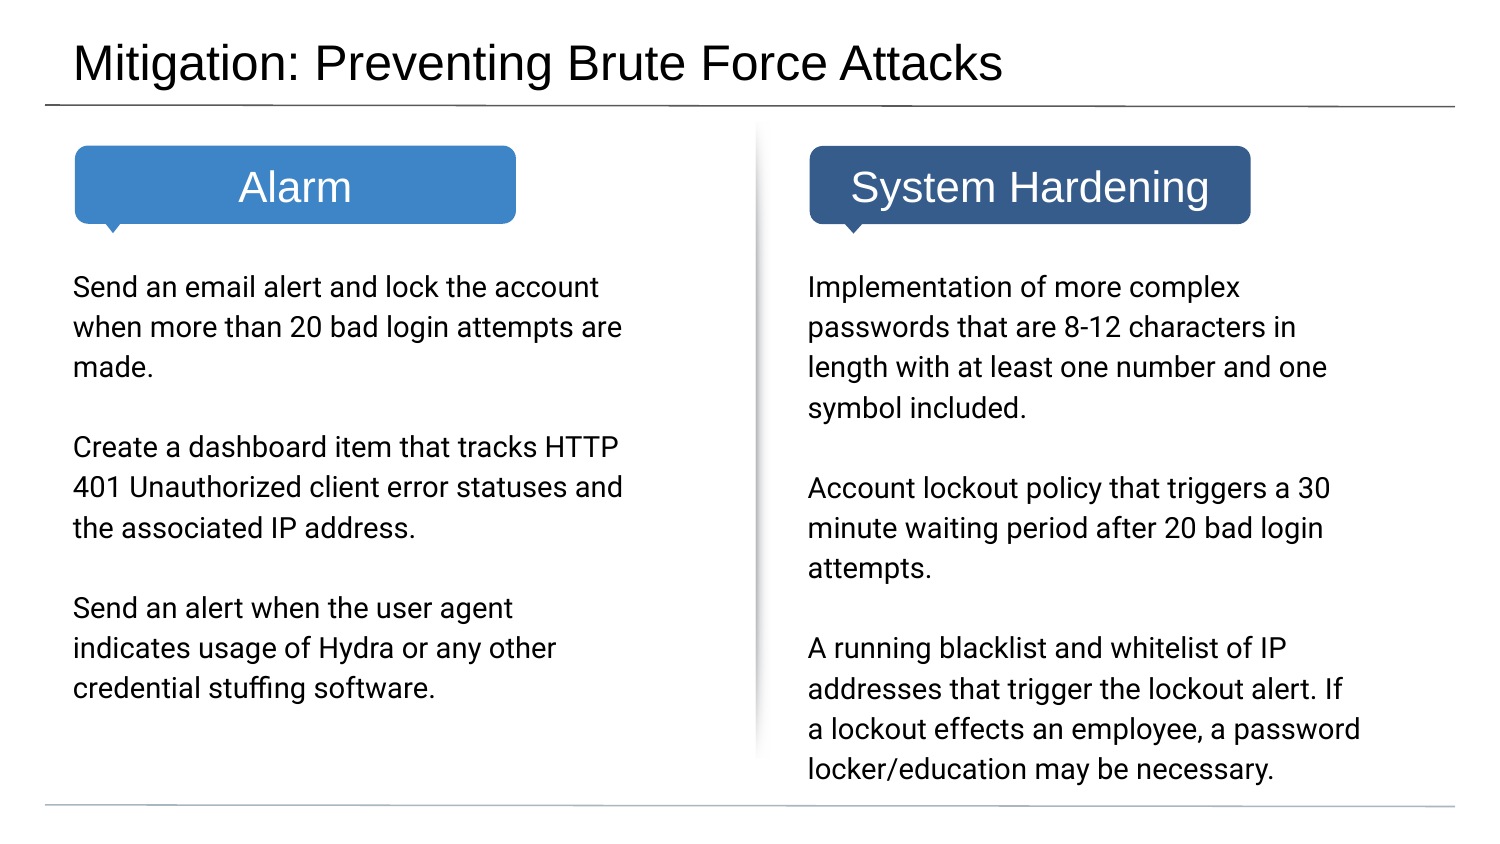

# Mitigation: Preventing Brute Force Attacks
Send an email alert and lock the account when more than 20 bad login attempts are made.

Create a dashboard item that tracks HTTP 401 Unauthorized client error statuses and the associated IP address.

Send an alert when the user agent indicates usage of Hydra or any other credential stuffing software.
Implementation of more complex passwords that are 8-12 characters in length with at least one number and one symbol included.

Account lockout policy that triggers a 30 minute waiting period after 20 bad login attempts.

A running blacklist and whitelist of IP addresses that trigger the lockout alert. If a lockout effects an employee, a password locker/education may be necessary.